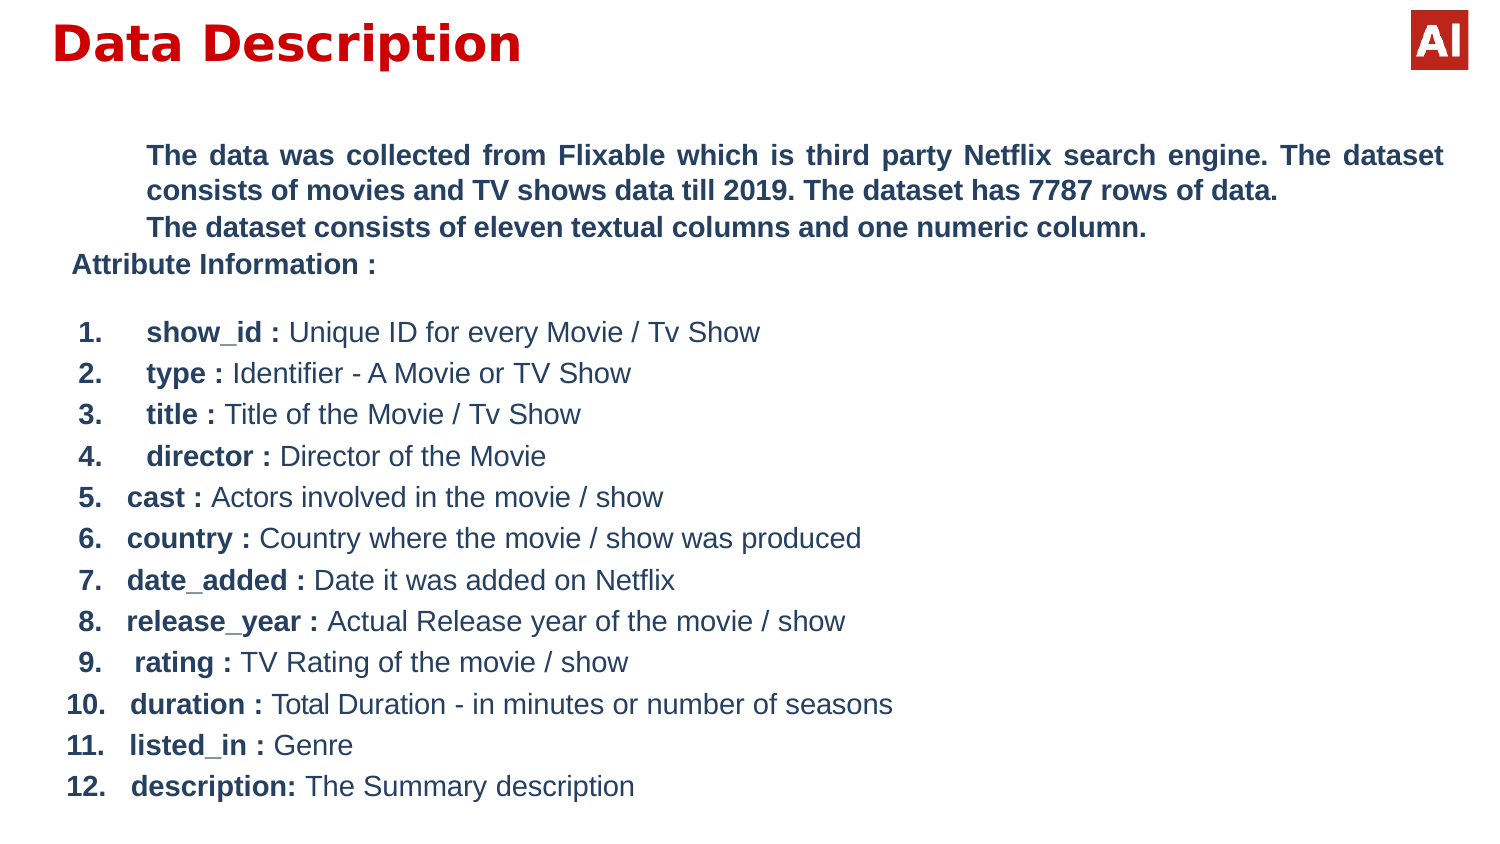

# Data Description
The data was collected from Flixable which is third party Netflix search engine. The dataset consists of movies and TV shows data till 2019. The dataset has 7787 rows of data.
The dataset consists of eleven textual columns and one numeric column.
Attribute Information :
show_id : Unique ID for every Movie / Tv Show
type : Identiﬁer - A Movie or TV Show
title : Title of the Movie / Tv Show
director : Director of the Movie
5.   cast : Actors involved in the movie / show
6.   country : Country where the movie / show was produced
7.   date_added : Date it was added on Netﬂix
8.   release_year : Actual Release year of the movie / show
9.    rating : TV Rating of the movie / show
 10.   duration : Total Duration - in minutes or number of seasons
 11.   listed_in : Genre
 12.   description: The Summary description